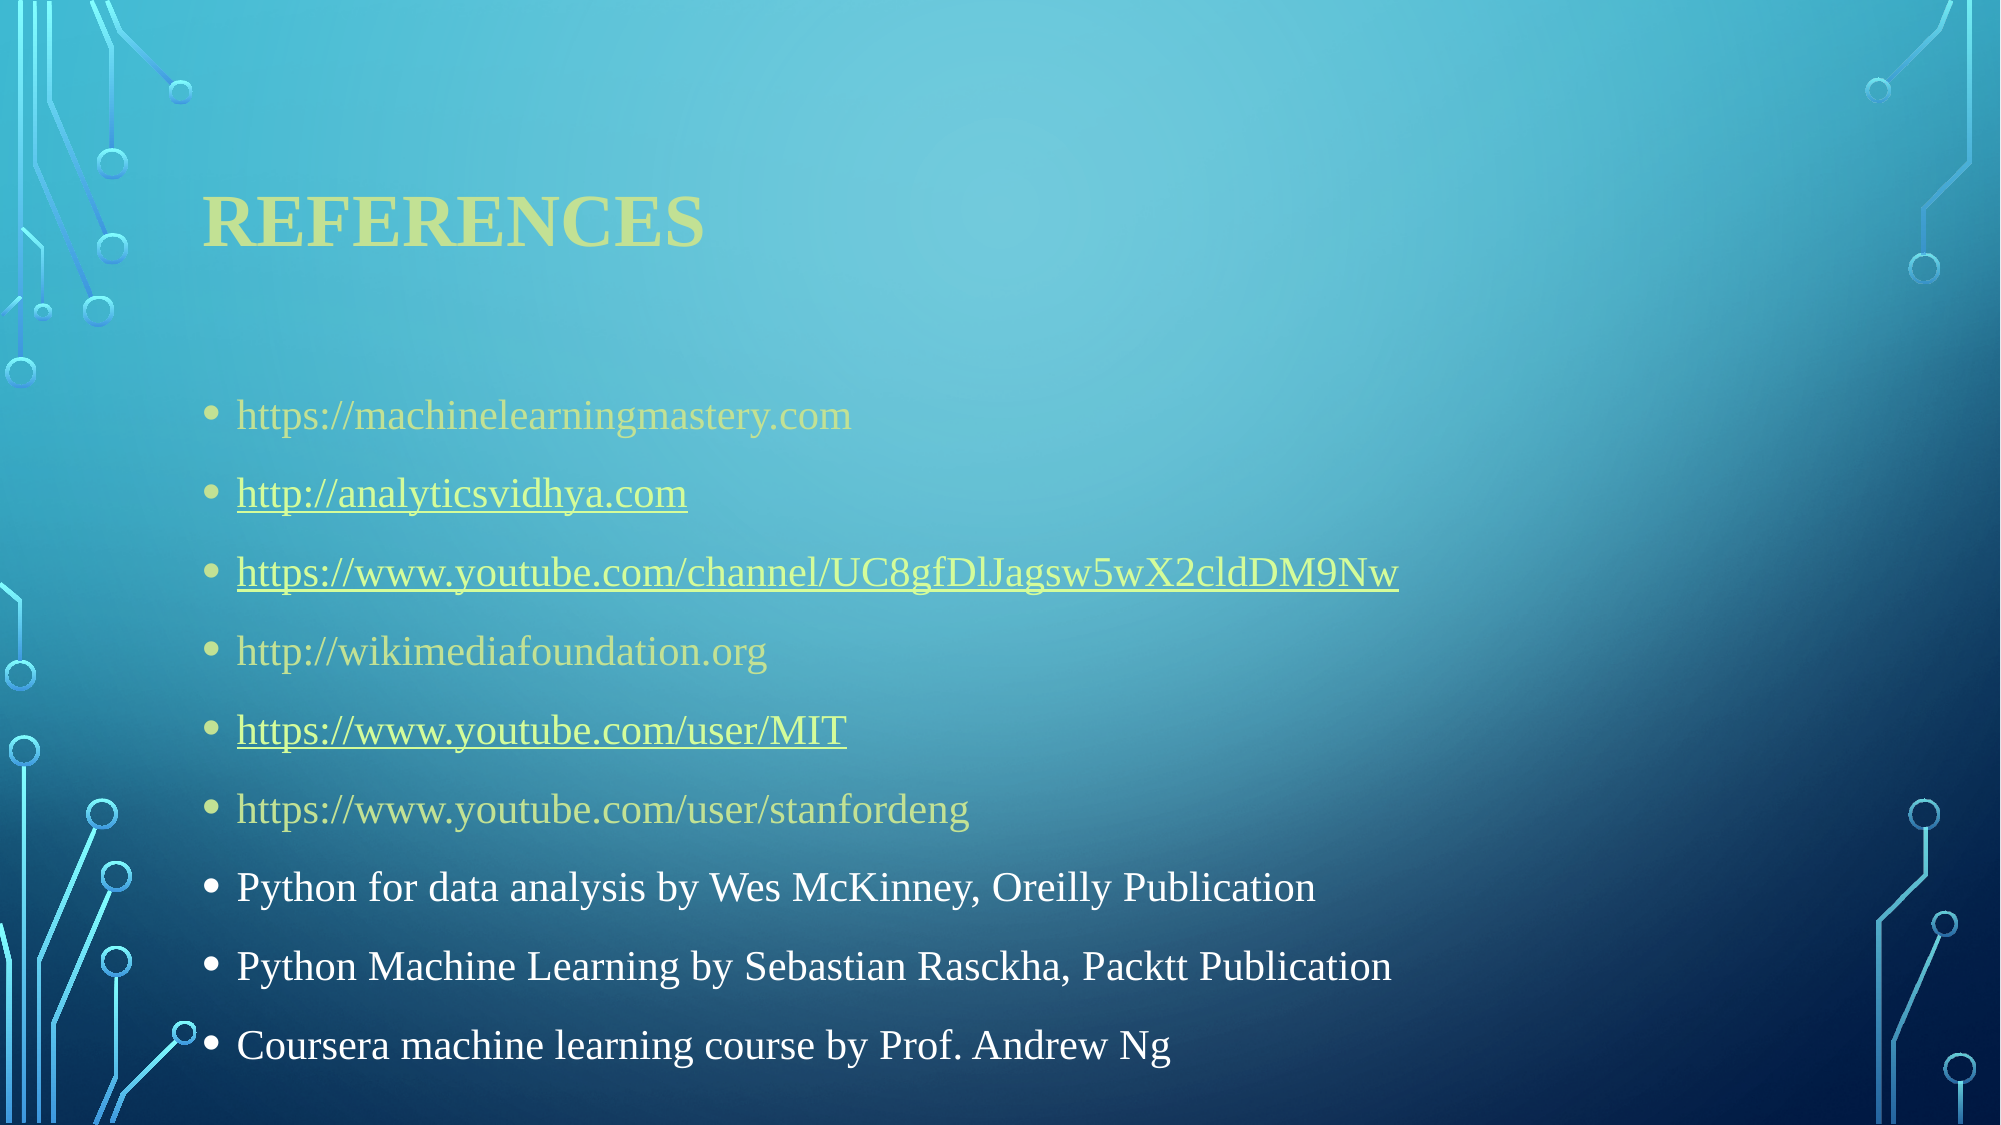

# References
https://machinelearningmastery.com
http://analyticsvidhya.com
https://www.youtube.com/channel/UC8gfDlJagsw5wX2cldDM9Nw
http://wikimediafoundation.org
https://www.youtube.com/user/MIT
https://www.youtube.com/user/stanfordeng
Python for data analysis by Wes McKinney, Oreilly Publication
Python Machine Learning by Sebastian Rasckha, Packtt Publication
Coursera machine learning course by Prof. Andrew Ng